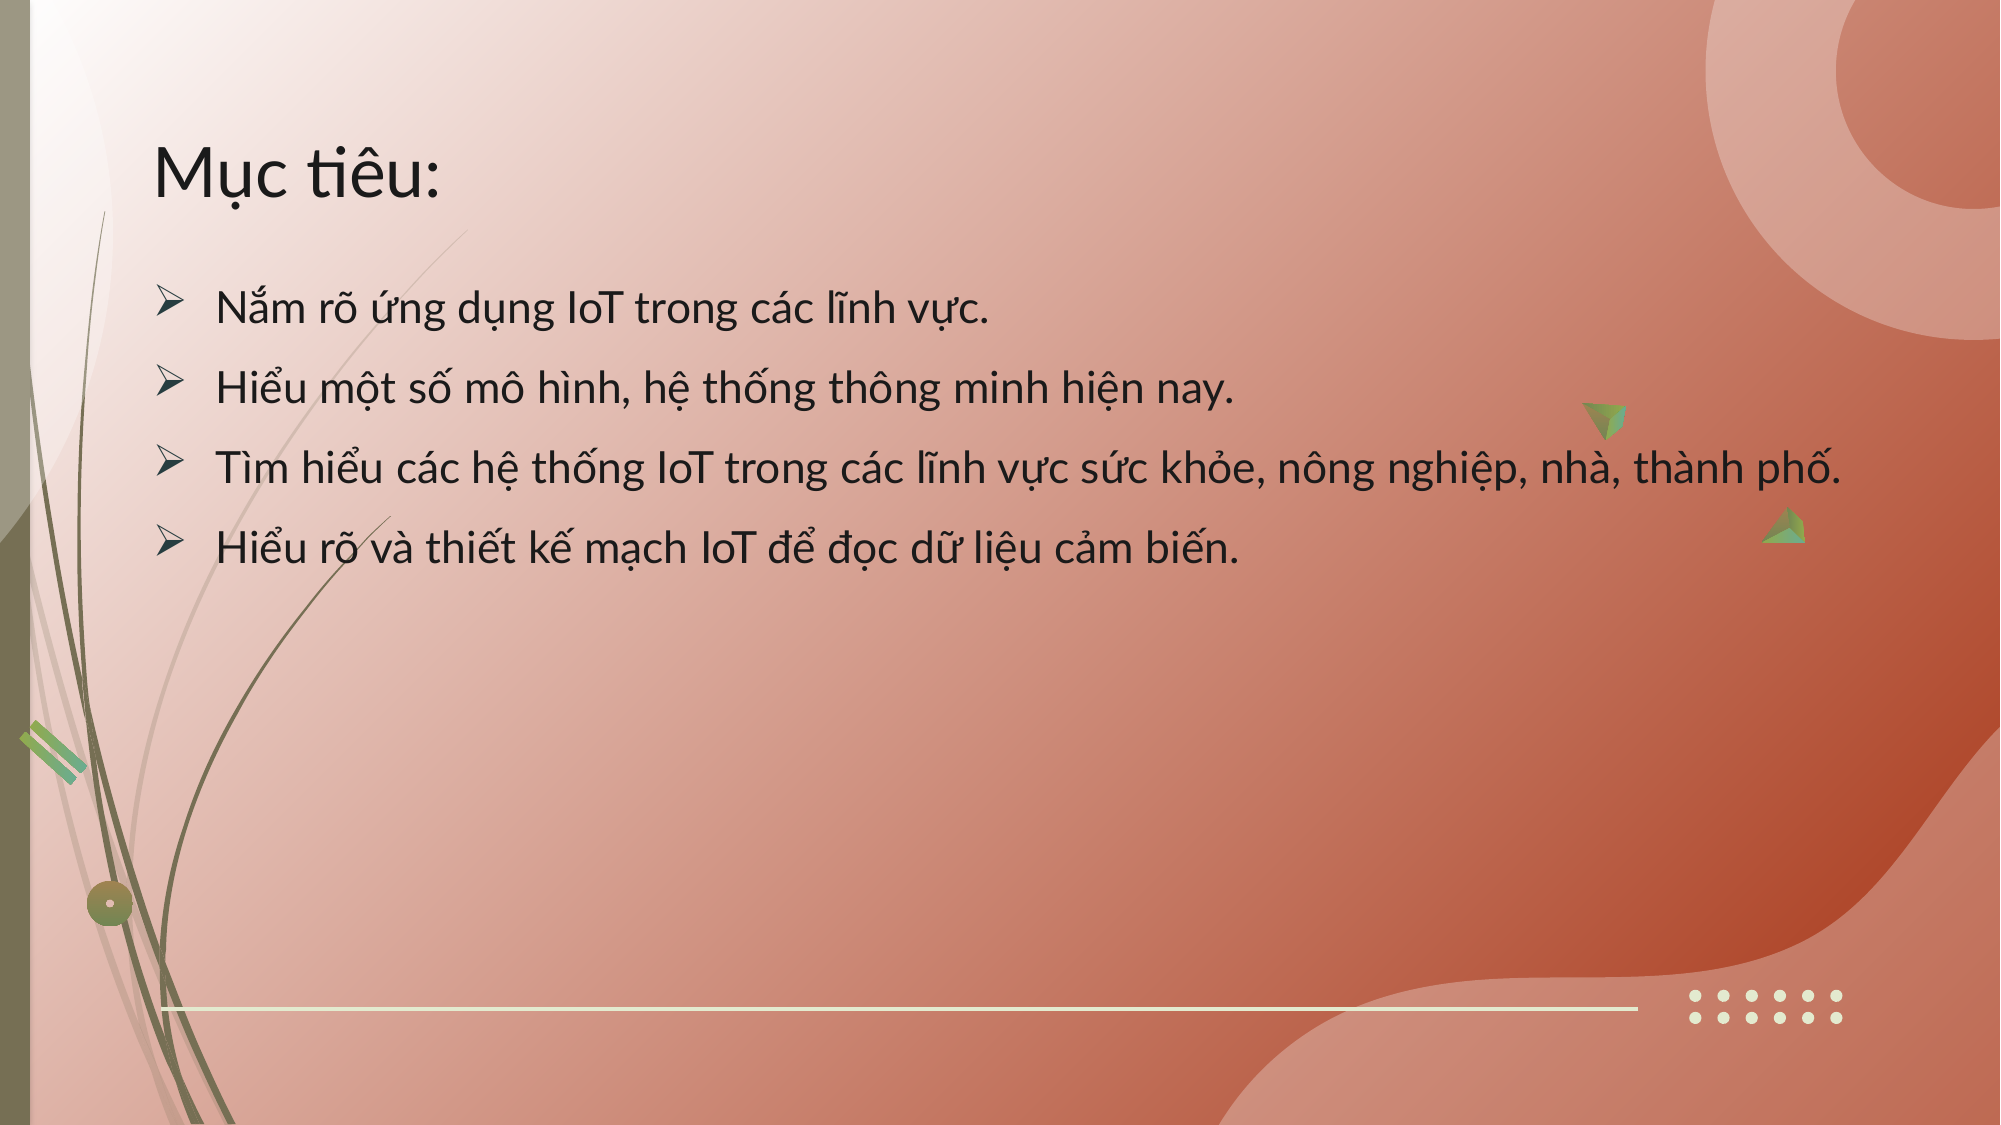

# Mục tiêu:
Nắm rõ ứng dụng IoT trong các lĩnh vực.
Hiểu một số mô hình, hệ thống thông minh hiện nay.
Tìm hiểu các hệ thống IoT trong các lĩnh vực sức khỏe, nông nghiệp, nhà, thành phố.
Hiểu rõ và thiết kế mạch IoT để đọc dữ liệu cảm biến.